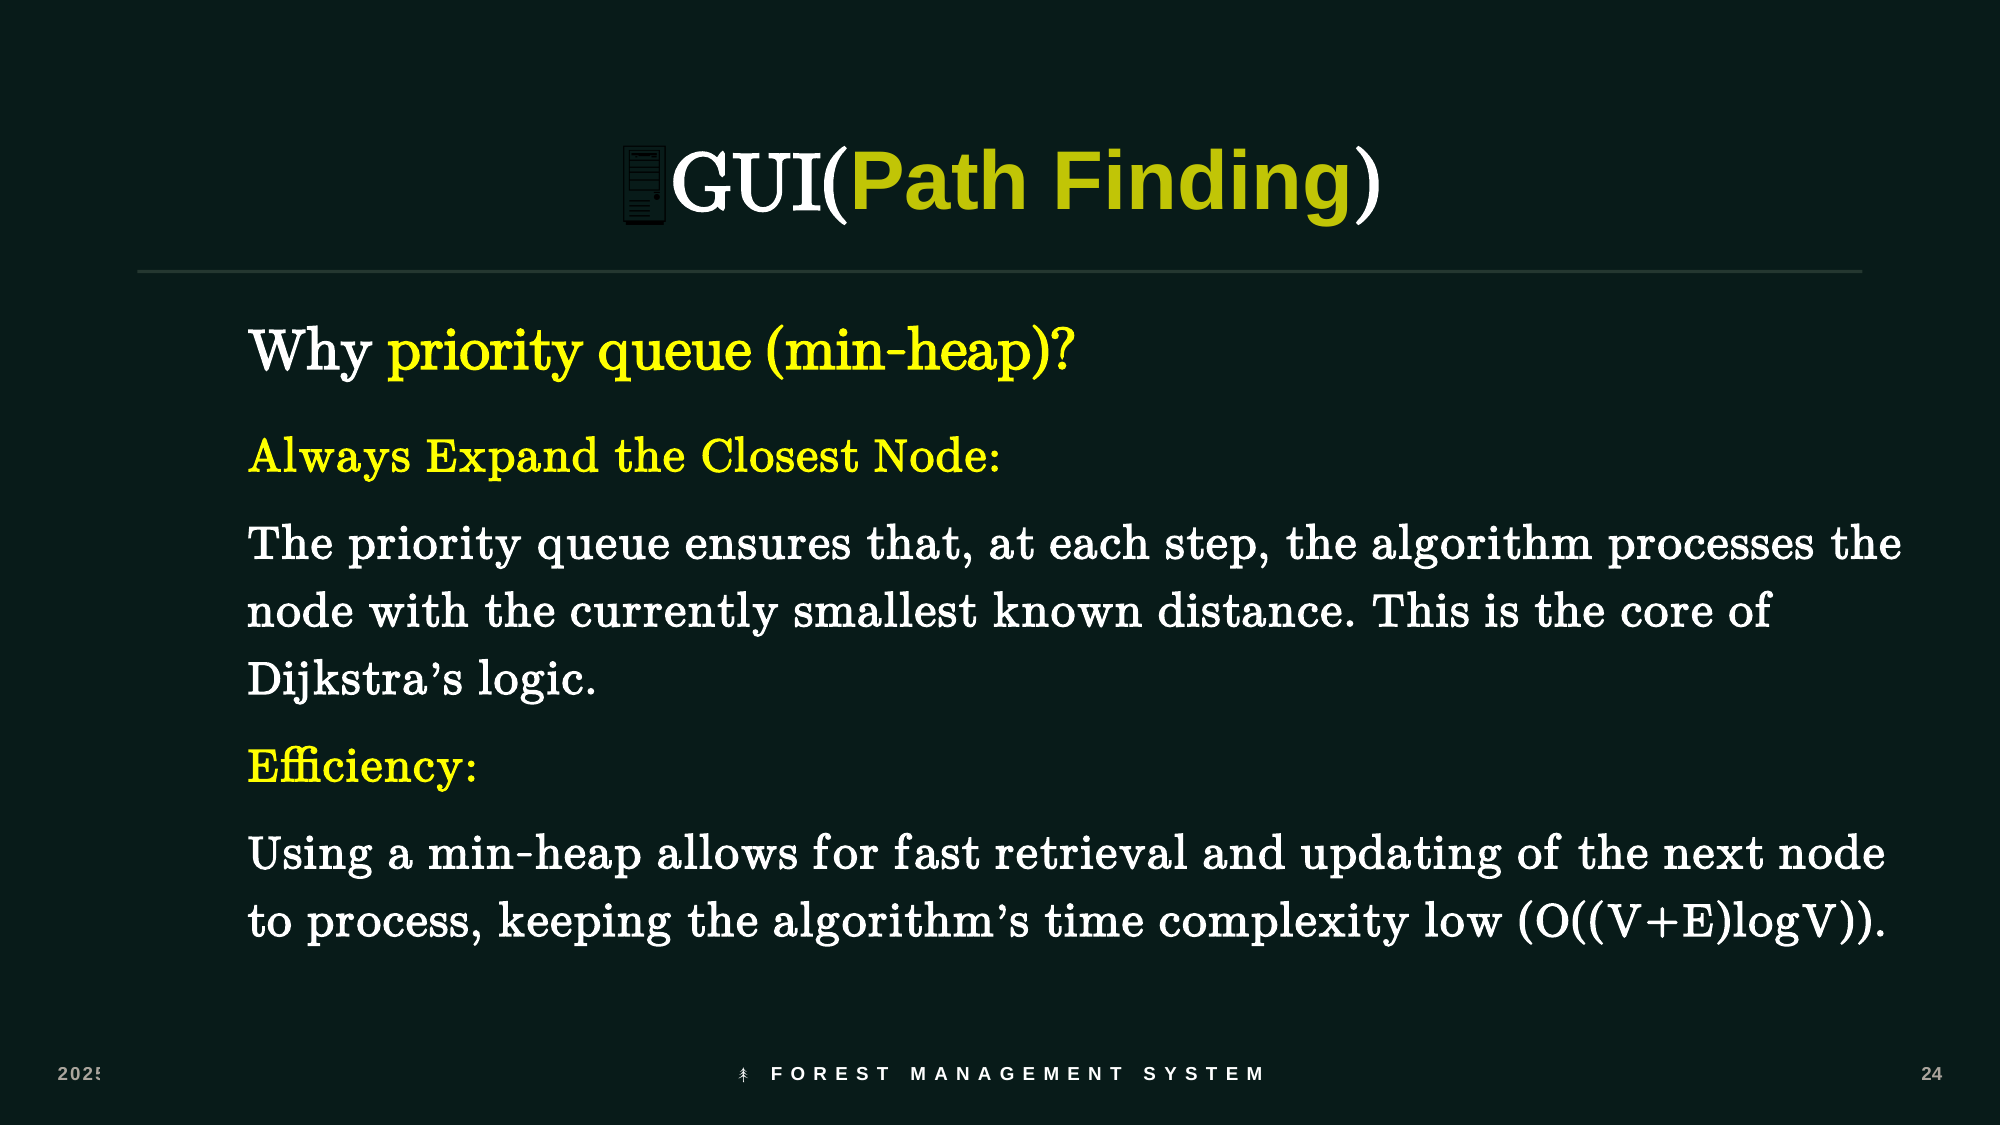

# 🖥️GUI(Path Finding)
Why priority queue (min-heap)?
Always Expand the Closest Node:
The priority queue ensures that, at each step, the algorithm processes the node with the currently smallest known distance. This is the core of Dijkstra’s logic.
Efficiency:
Using a min-heap allows for fast retrieval and updating of the next node to process, keeping the algorithm’s time complexity low (O((V+E)logV)).
2025
🌲 Forest Management System
24